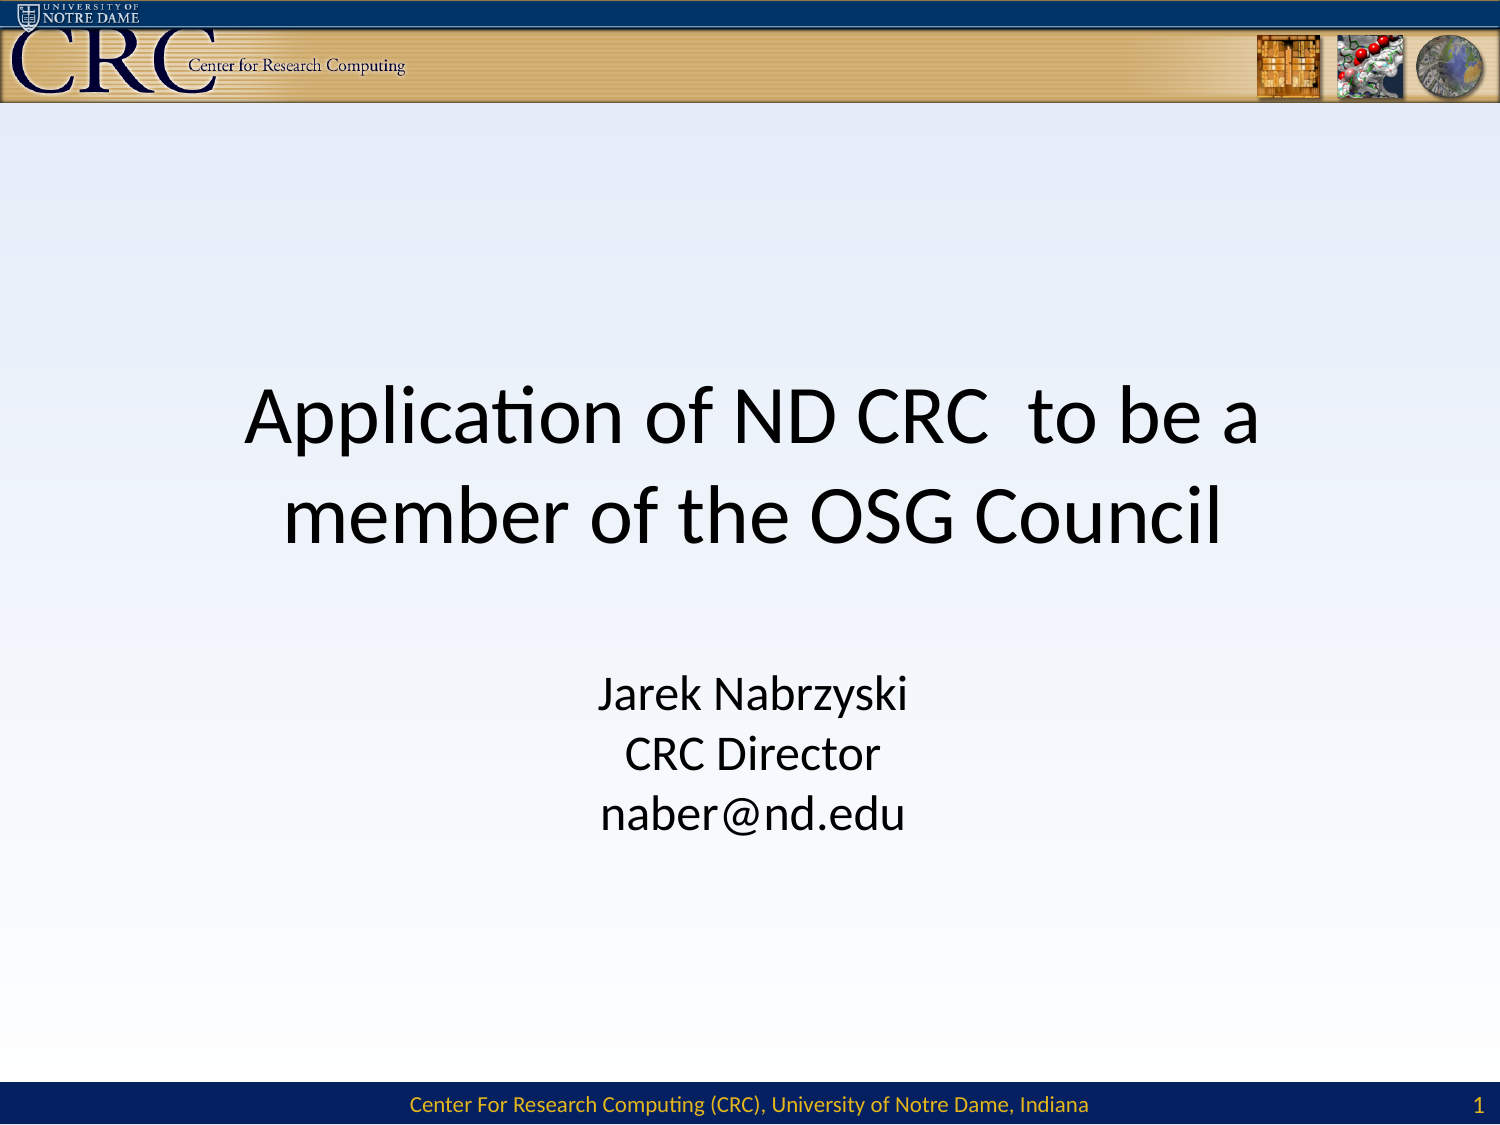

# Application of ND CRC  to be a member of the OSG Council Jarek Nabrzyski CRC Director naber@nd.edu
1